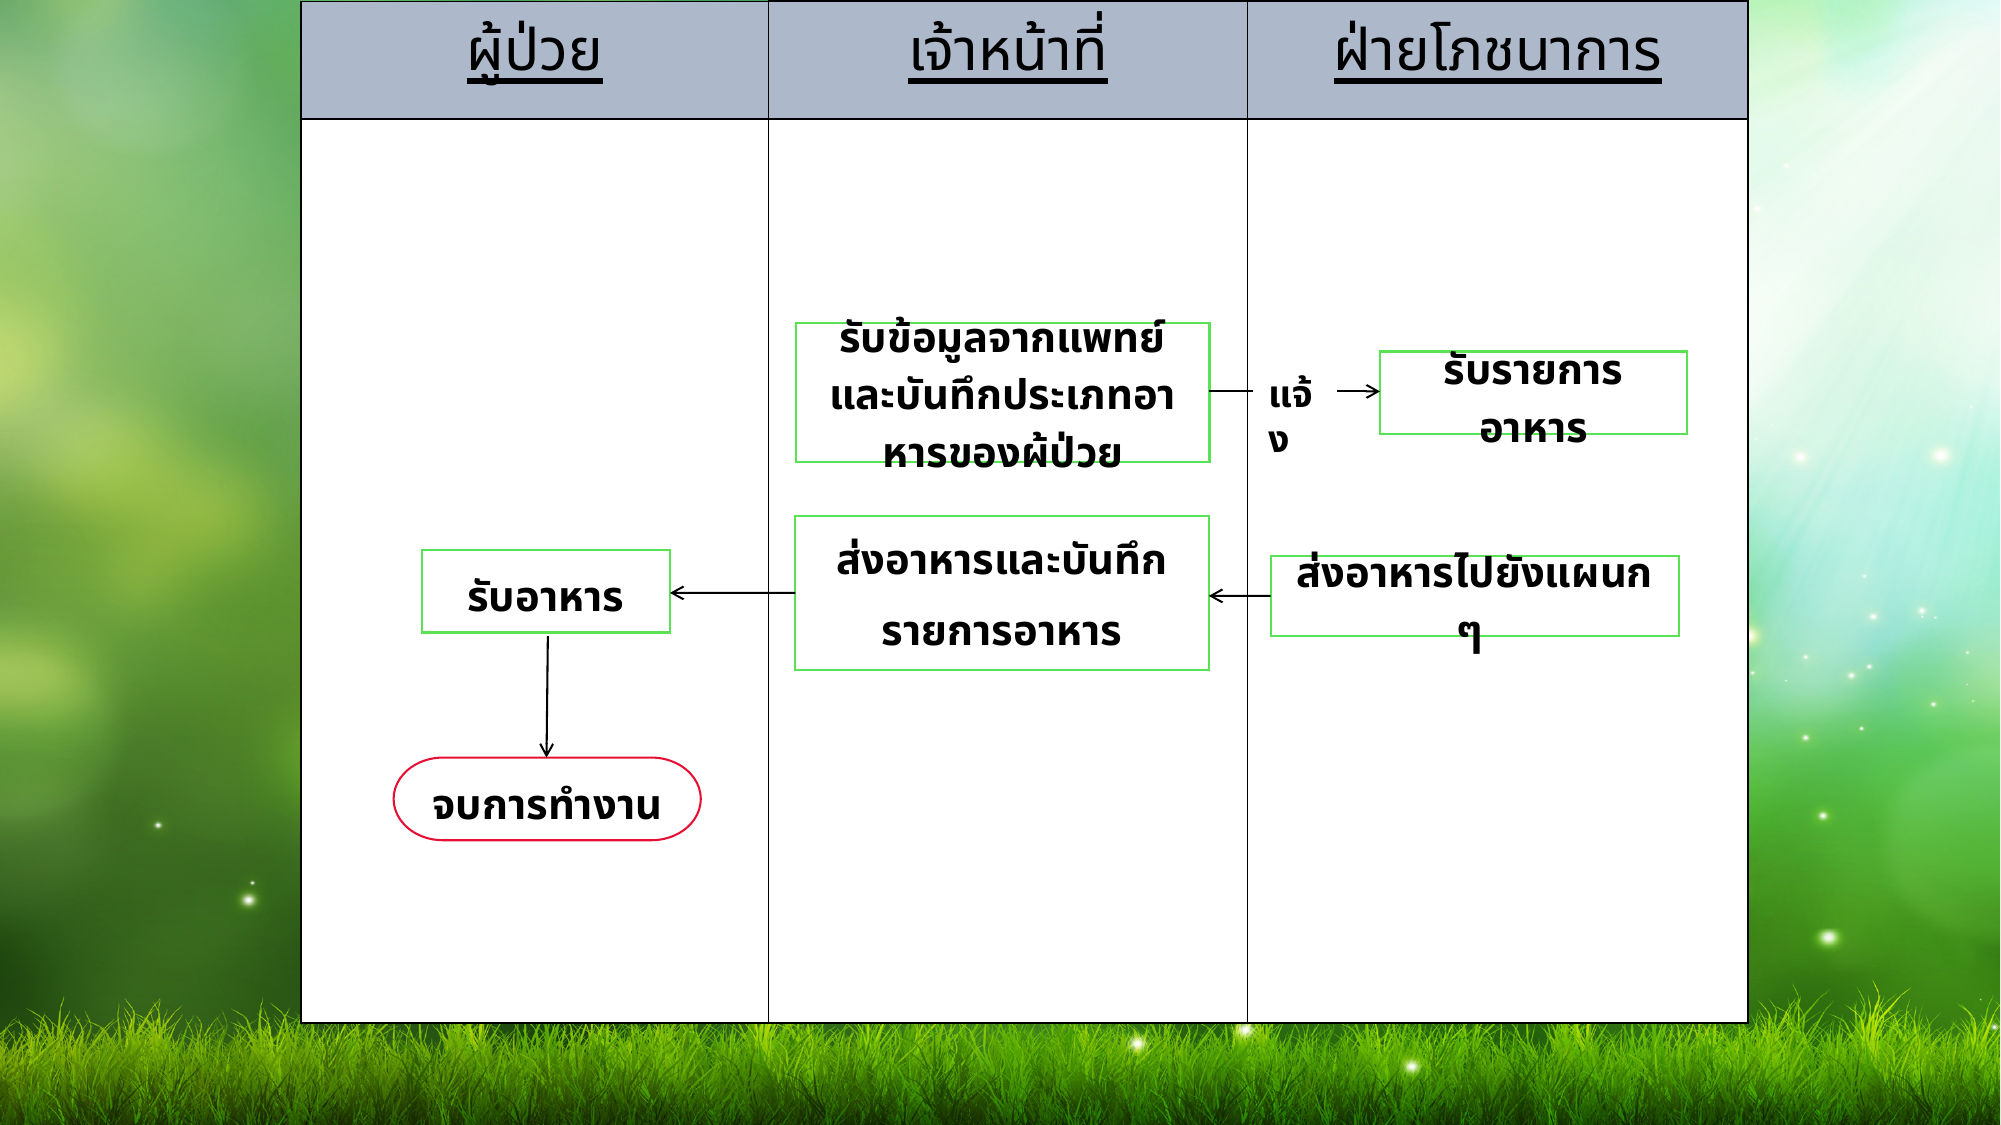

| ผู้ป่วย | เจ้าหน้าที่ | ฝ่ายโภชนาการ |
| --- | --- | --- |
|  |  |  |

รับข้อมูลจากแพทย์และบันทึกประเภทอาหารของผ้ป่วย

รับรายการอาหาร
แจ้ง
ส่งอาหารและบันทึก
รายการอาหาร
รับอาหาร
ส่งอาหารไปยังแผนก ๆ
จบการทำงาน